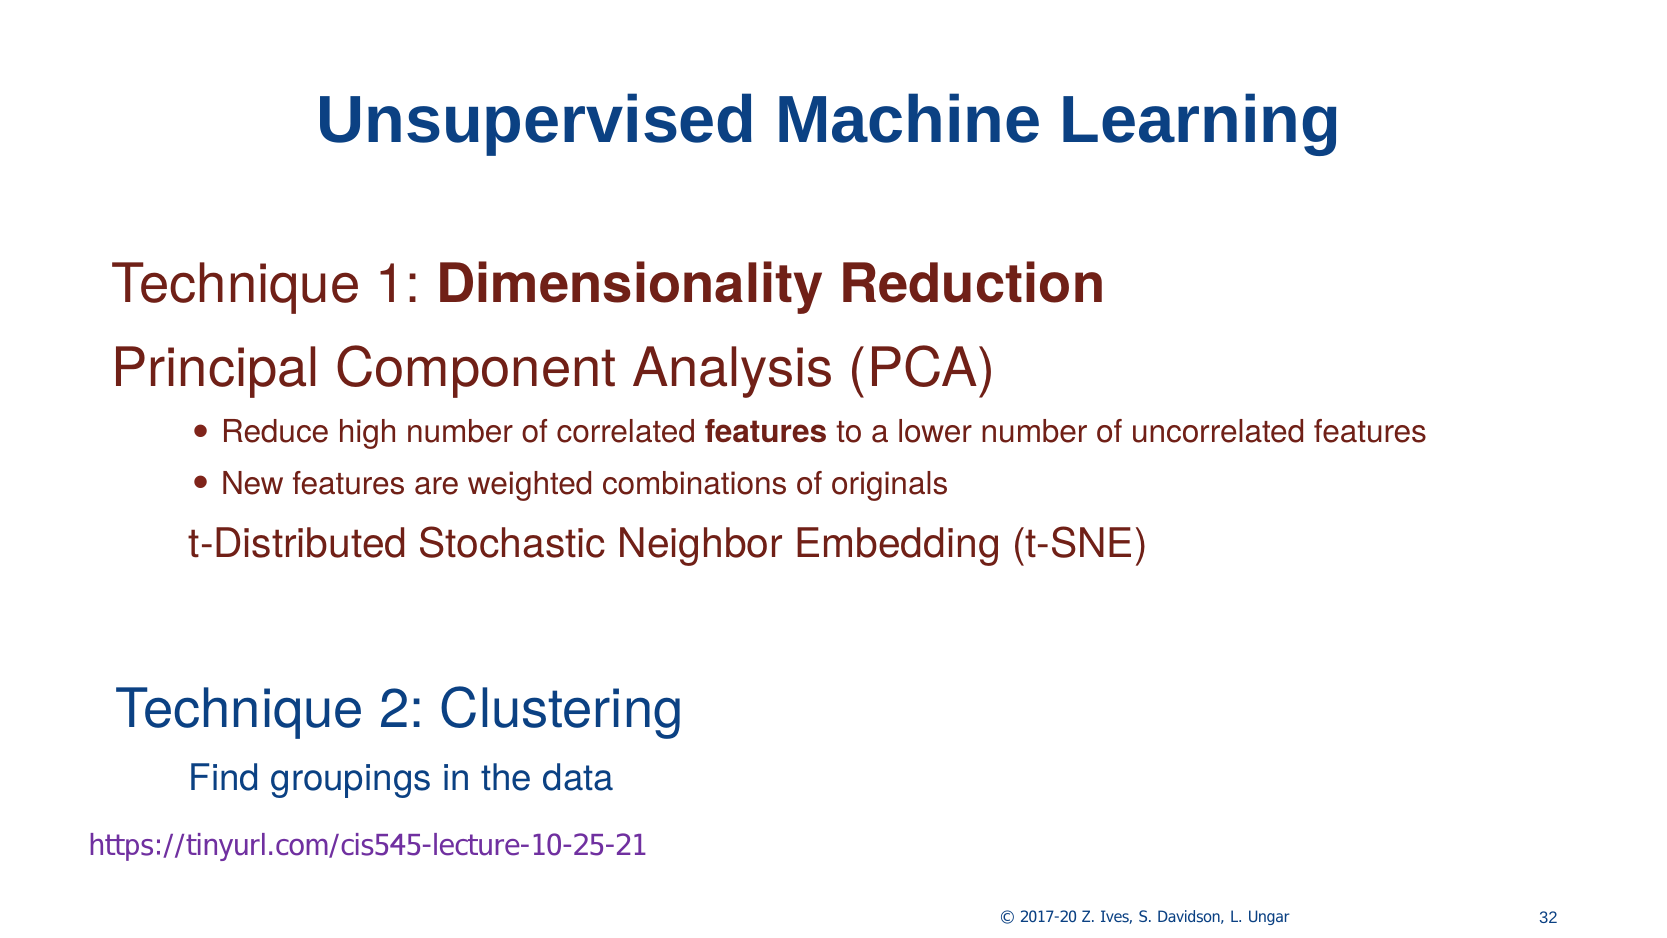

# Unsupervised Machine Learning
Technique 1: Dimensionality Reduction
	Principal Component Analysis (PCA)
Reduce high number of correlated features to a lower number of uncorrelated features
New features are weighted combinations of originals
	t-Distributed Stochastic Neighbor Embedding (t-SNE)

Technique 2: Clustering
Find groupings in the data
32